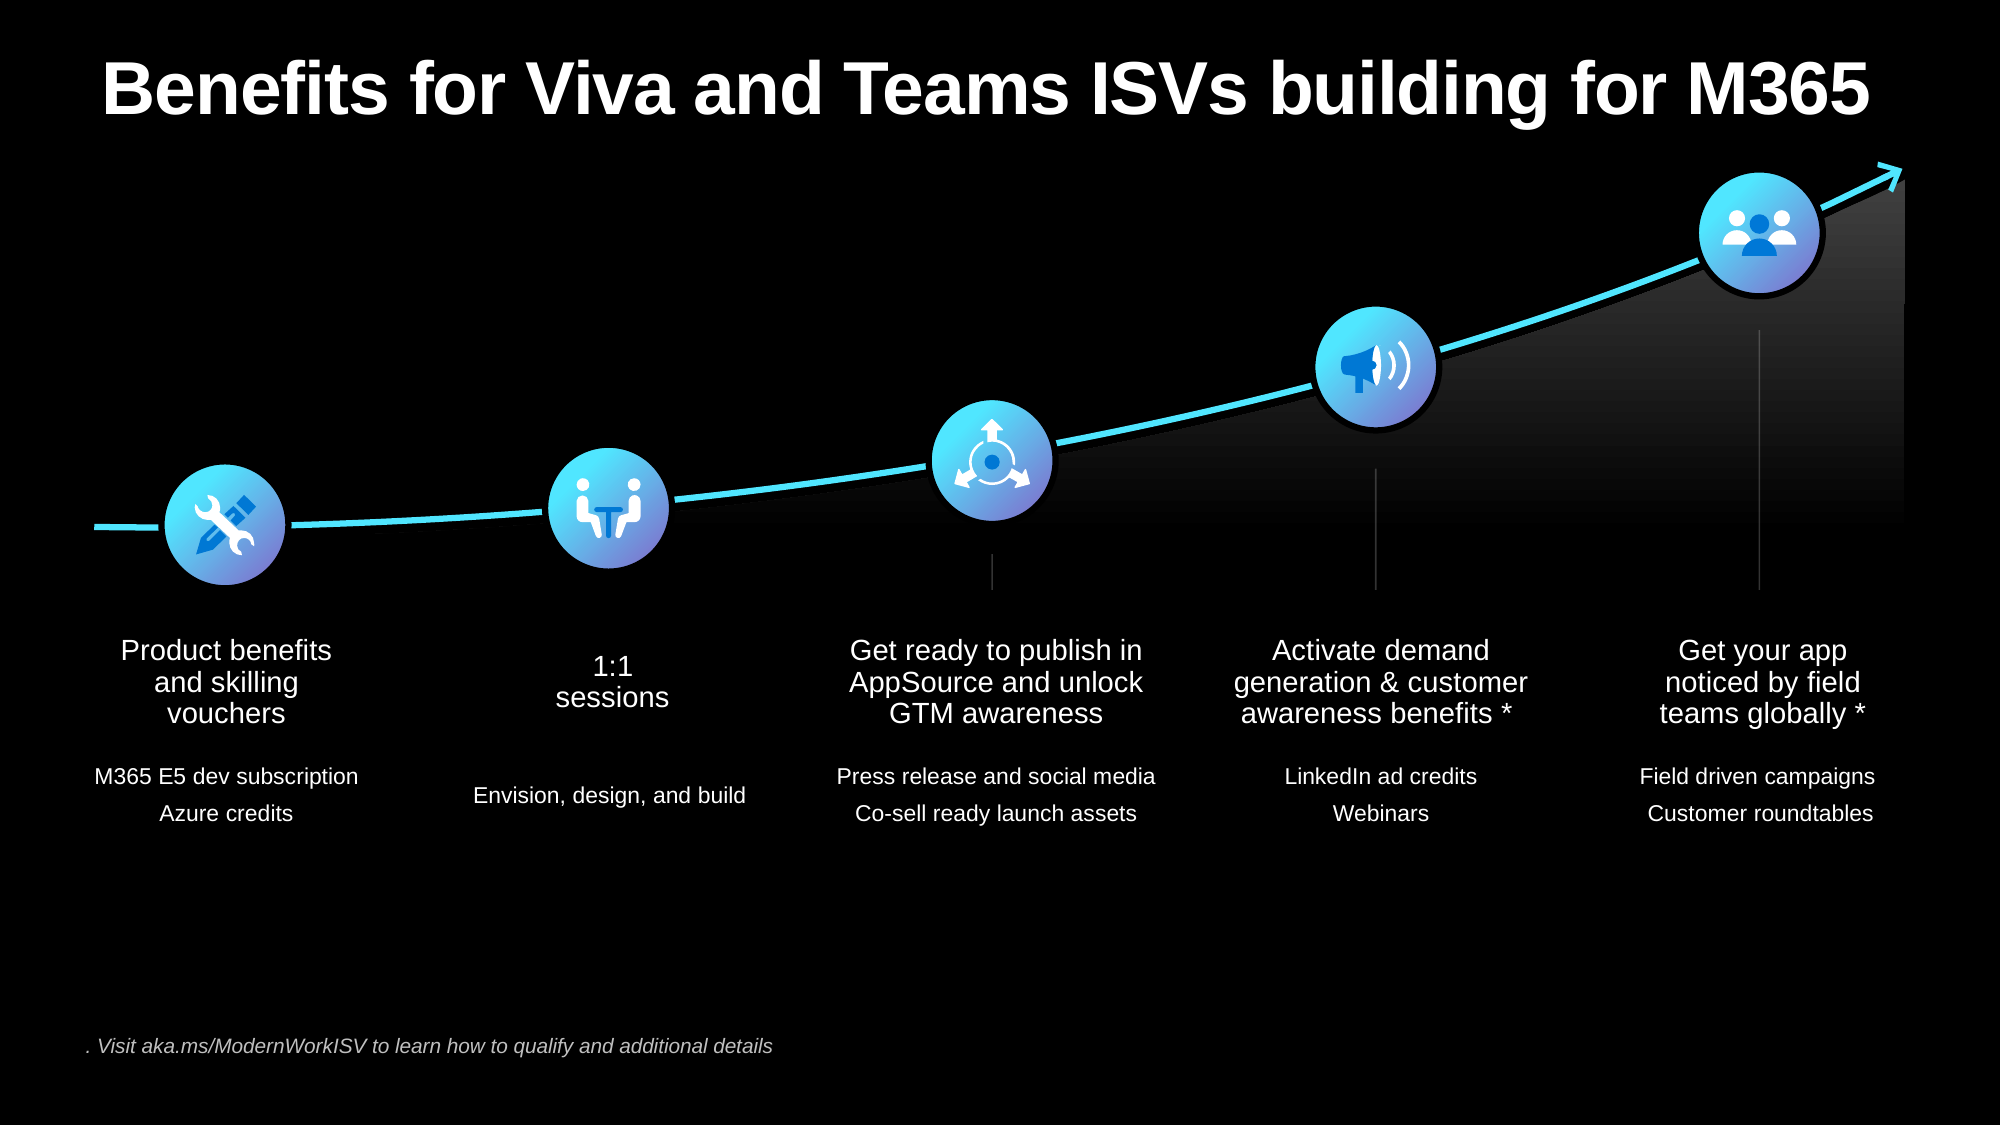

# Benefits for Viva and Teams ISVs building for M365

Product benefits and skilling vouchers
Get ready to publish in AppSource and unlock GTM awareness
Activate demand generation & customer awareness benefits *
Get your app noticed by field teams globally *
1:1
sessions
M365 E5 dev subscription
Azure credits
Press release and social media
Co-sell ready launch assets
LinkedIn ad credits
Webinars
Field driven campaigns
Customer roundtables
Envision, design, and build
. Visit aka.ms/ModernWorkISV to learn how to qualify and additional details